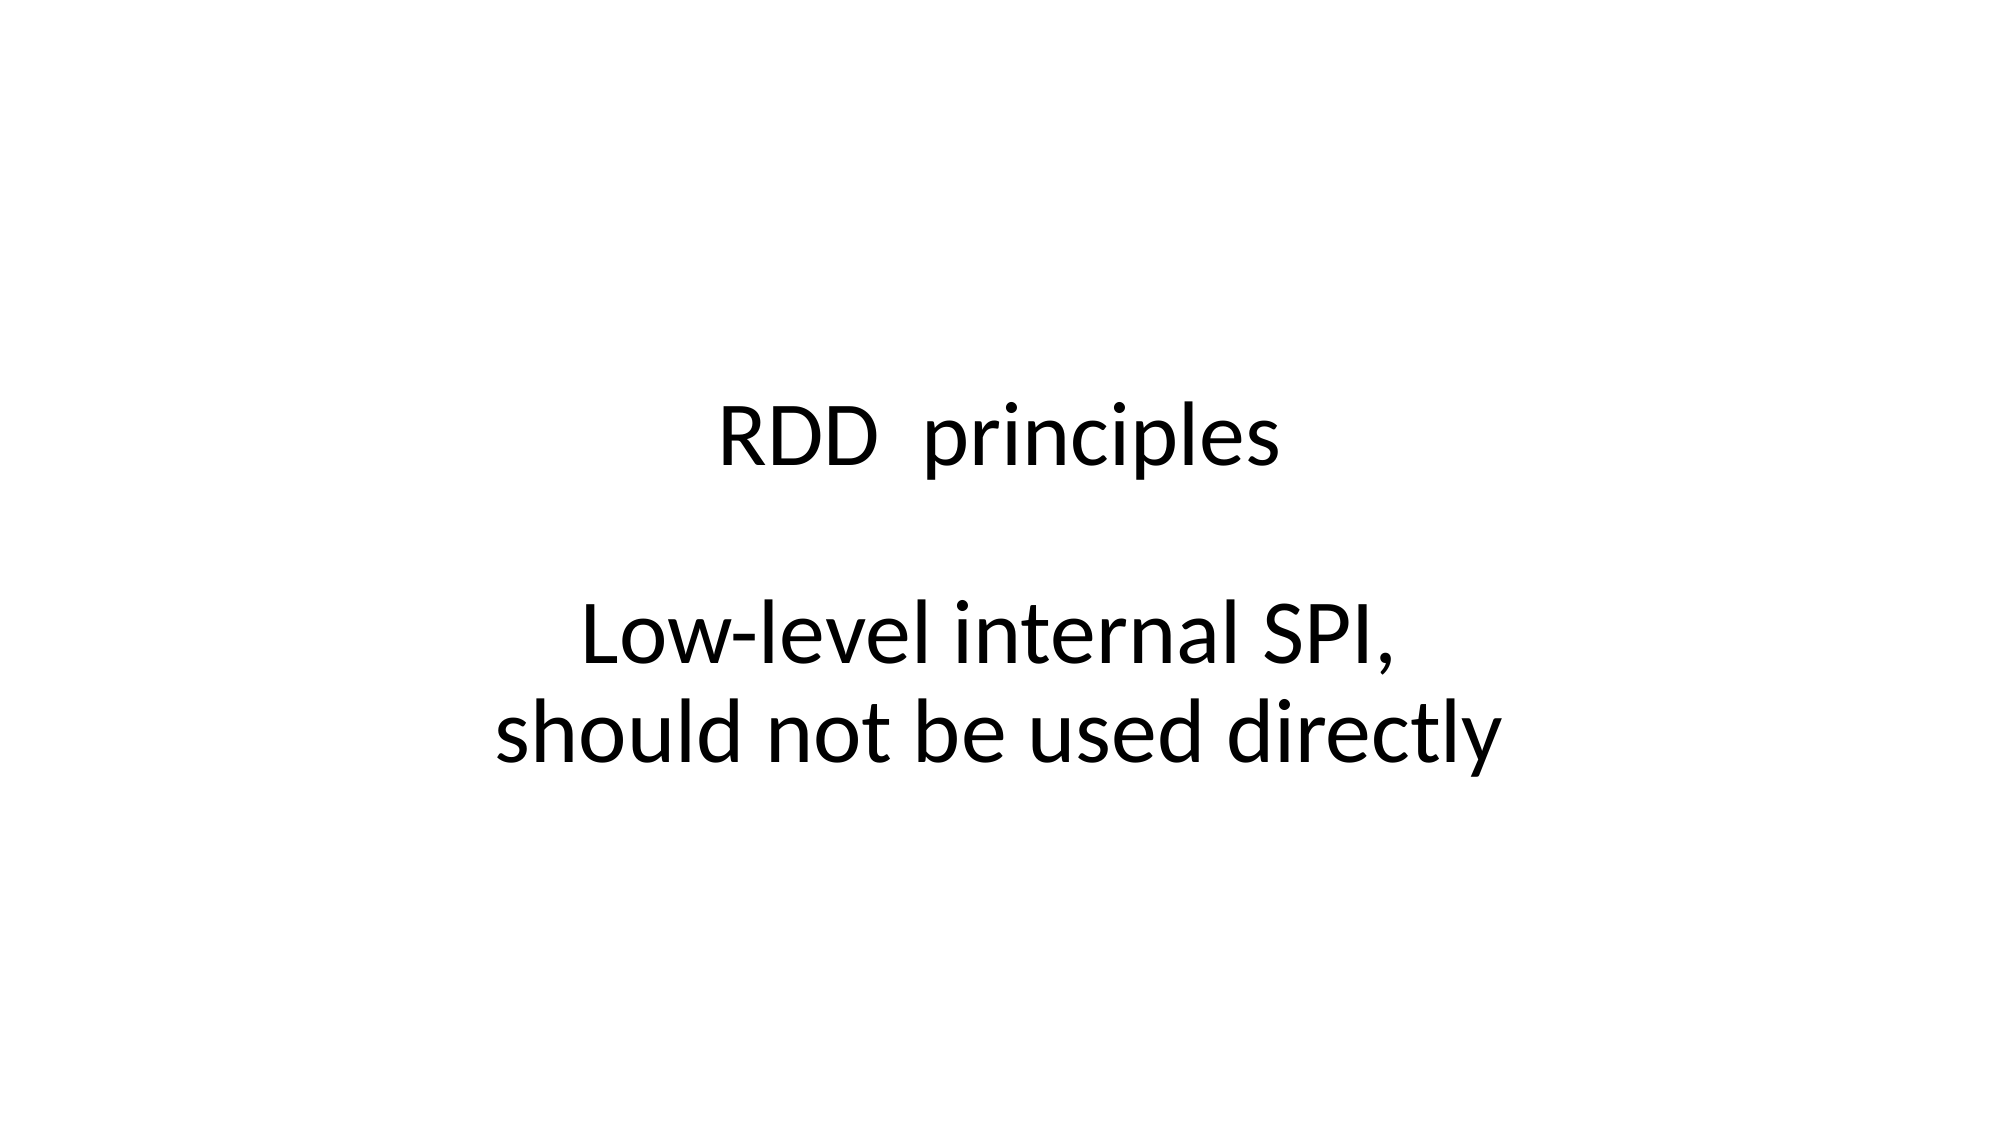

# RDD  principles Low-level internal SPI, should not be used directly